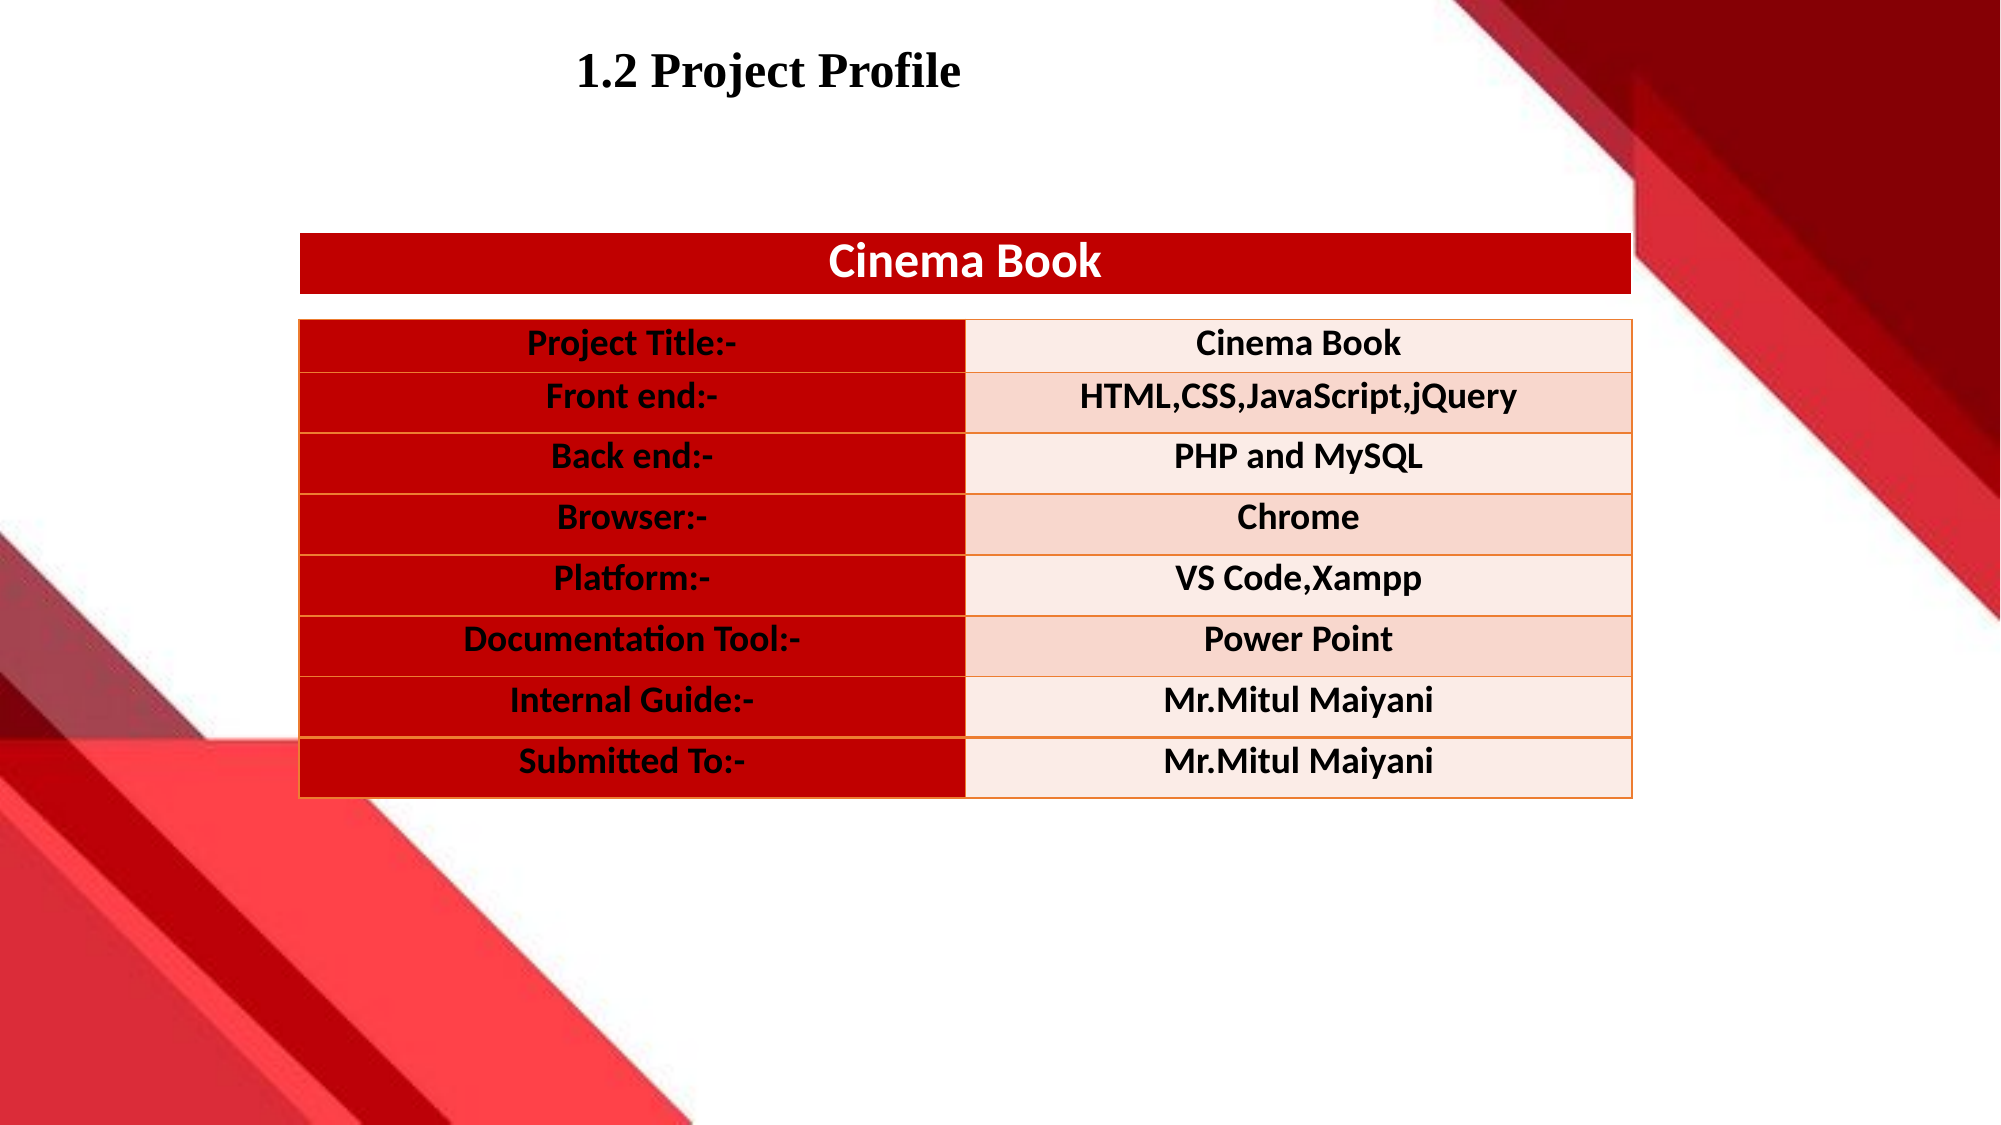

1.2 Project Profile
| Cinema Book |
| --- |
| Project Title:- | Cinema Book |
| --- | --- |
| Front end:- | HTML,CSS,JavaScript,jQuery |
| Back end:- | PHP and MySQL |
| Browser:- | Chrome |
| Platform:- | VS Code,Xampp |
| Documentation Tool:- | Power Point |
| Internal Guide:- | Mr.Mitul Maiyani |
| Submitted To:- | Mr.Mitul Maiyani |